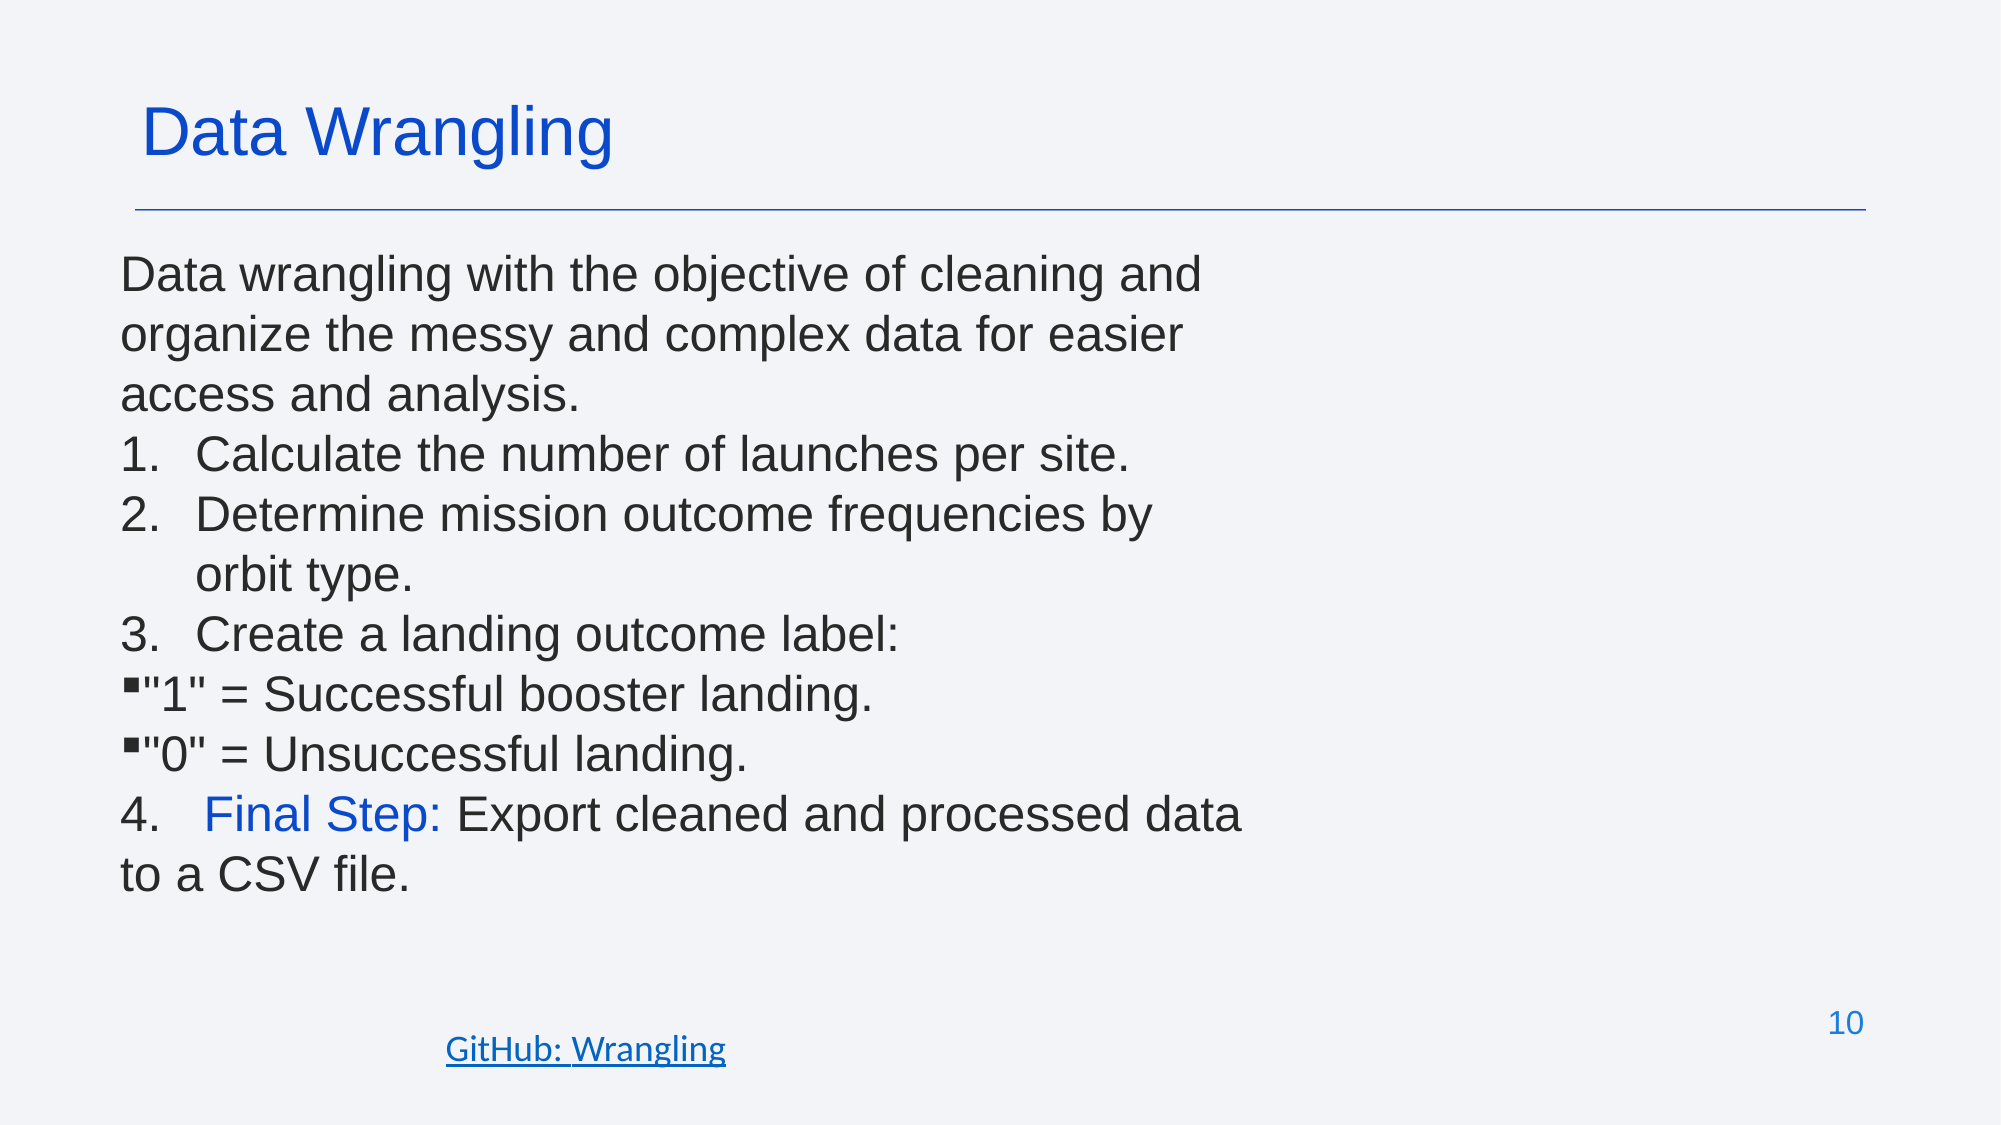

Data Wrangling
Data wrangling with the objective of cleaning and organize the messy and complex data for easier access and analysis.
Calculate the number of launches per site.
Determine mission outcome frequencies by orbit type.
Create a landing outcome label:
"1" = Successful booster landing.
"0" = Unsuccessful landing.
4.   Final Step: Export cleaned and processed data to a CSV file.

10
GitHub: Wrangling